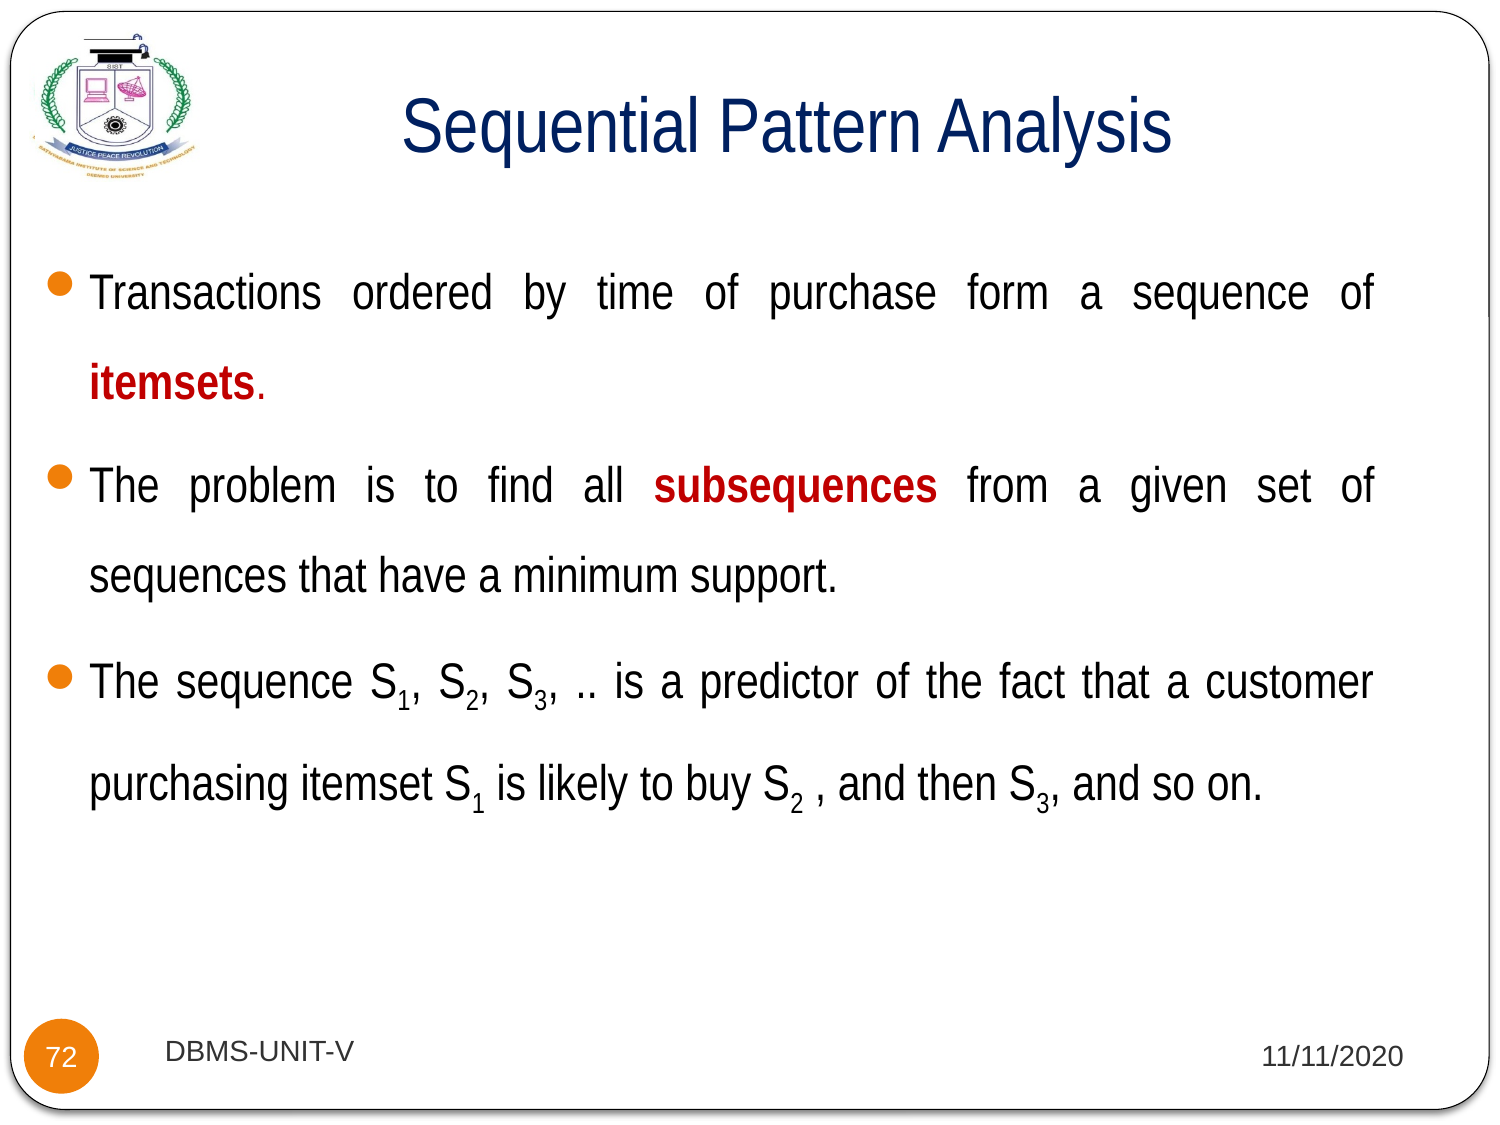

# Sequential Pattern Analysis
Transactions ordered by time of purchase form a sequence of itemsets.
The problem is to find all subsequences from a given set of sequences that have a minimum support.
The sequence S1, S2, S3, .. is a predictor of the fact that a customer purchasing itemset S1 is likely to buy S2 , and then S3, and so on.
DBMS-UNIT-V
11/11/2020
72